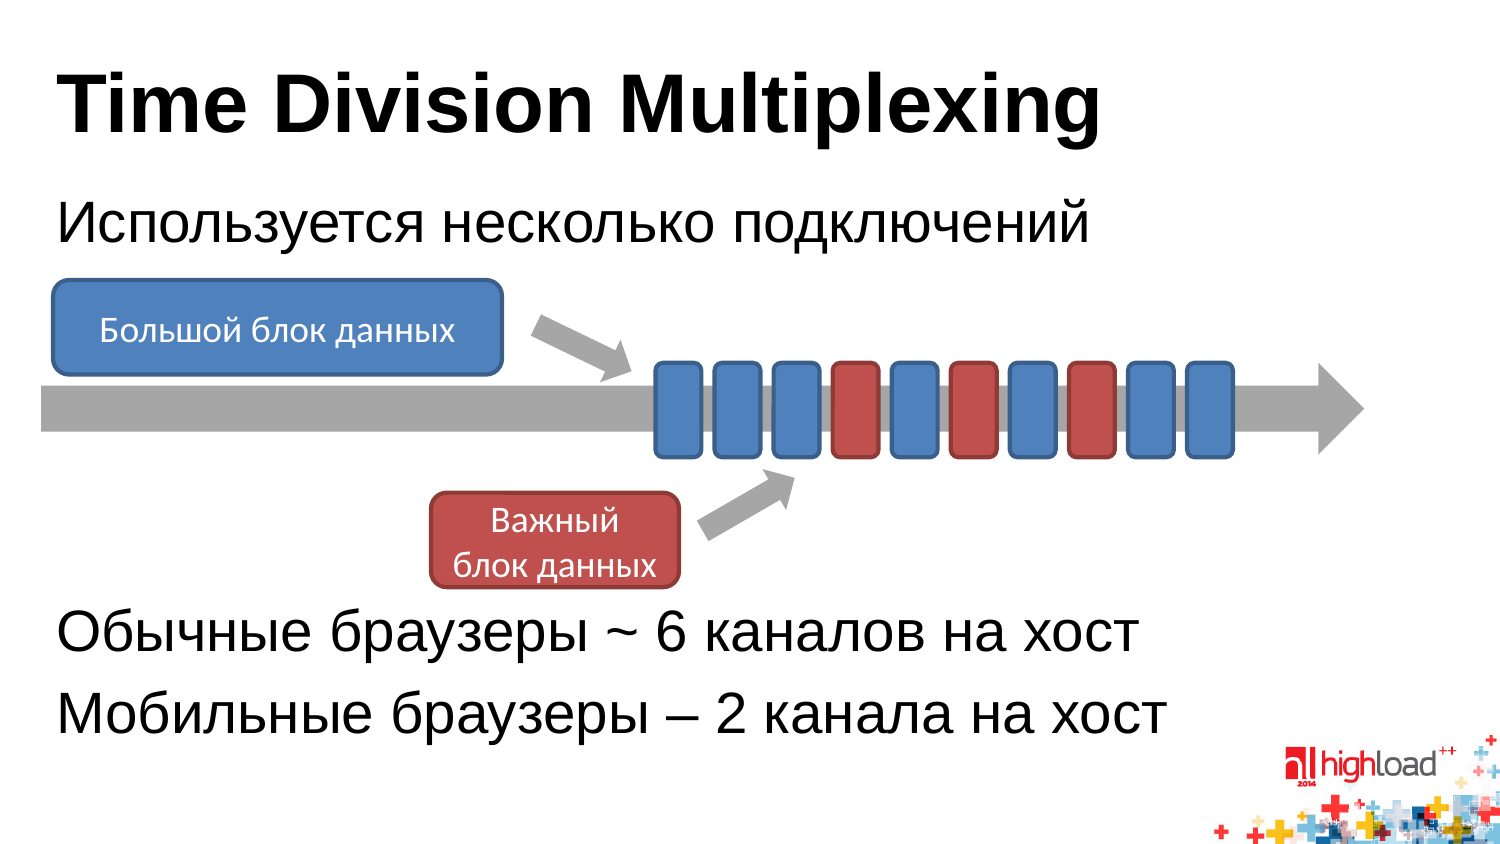

# Time Division Multiplexing
Используется несколько подключений

Обычные браузеры ~ 6 каналов на хост
Мобильные браузеры – 2 канала на хост

Большой блок данных

Важный блок данных